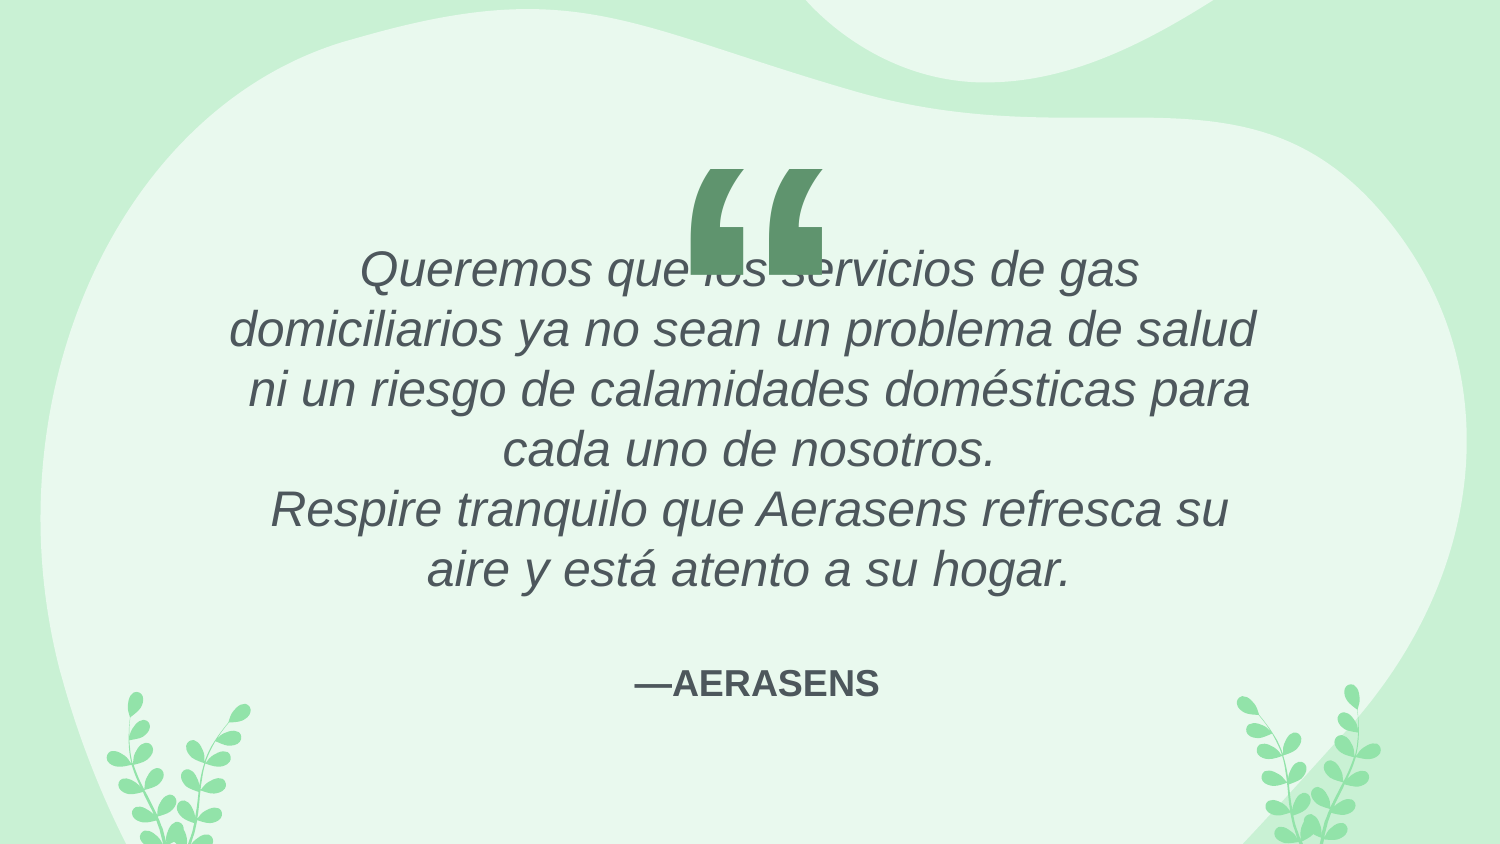

“
Queremos que los servicios de gas domiciliarios ya no sean un problema de salud  ni un riesgo de calamidades domésticas para cada uno de nosotros.
Respire tranquilo que Aerasens refresca su aire y está atento a su hogar.

# —AERASENS